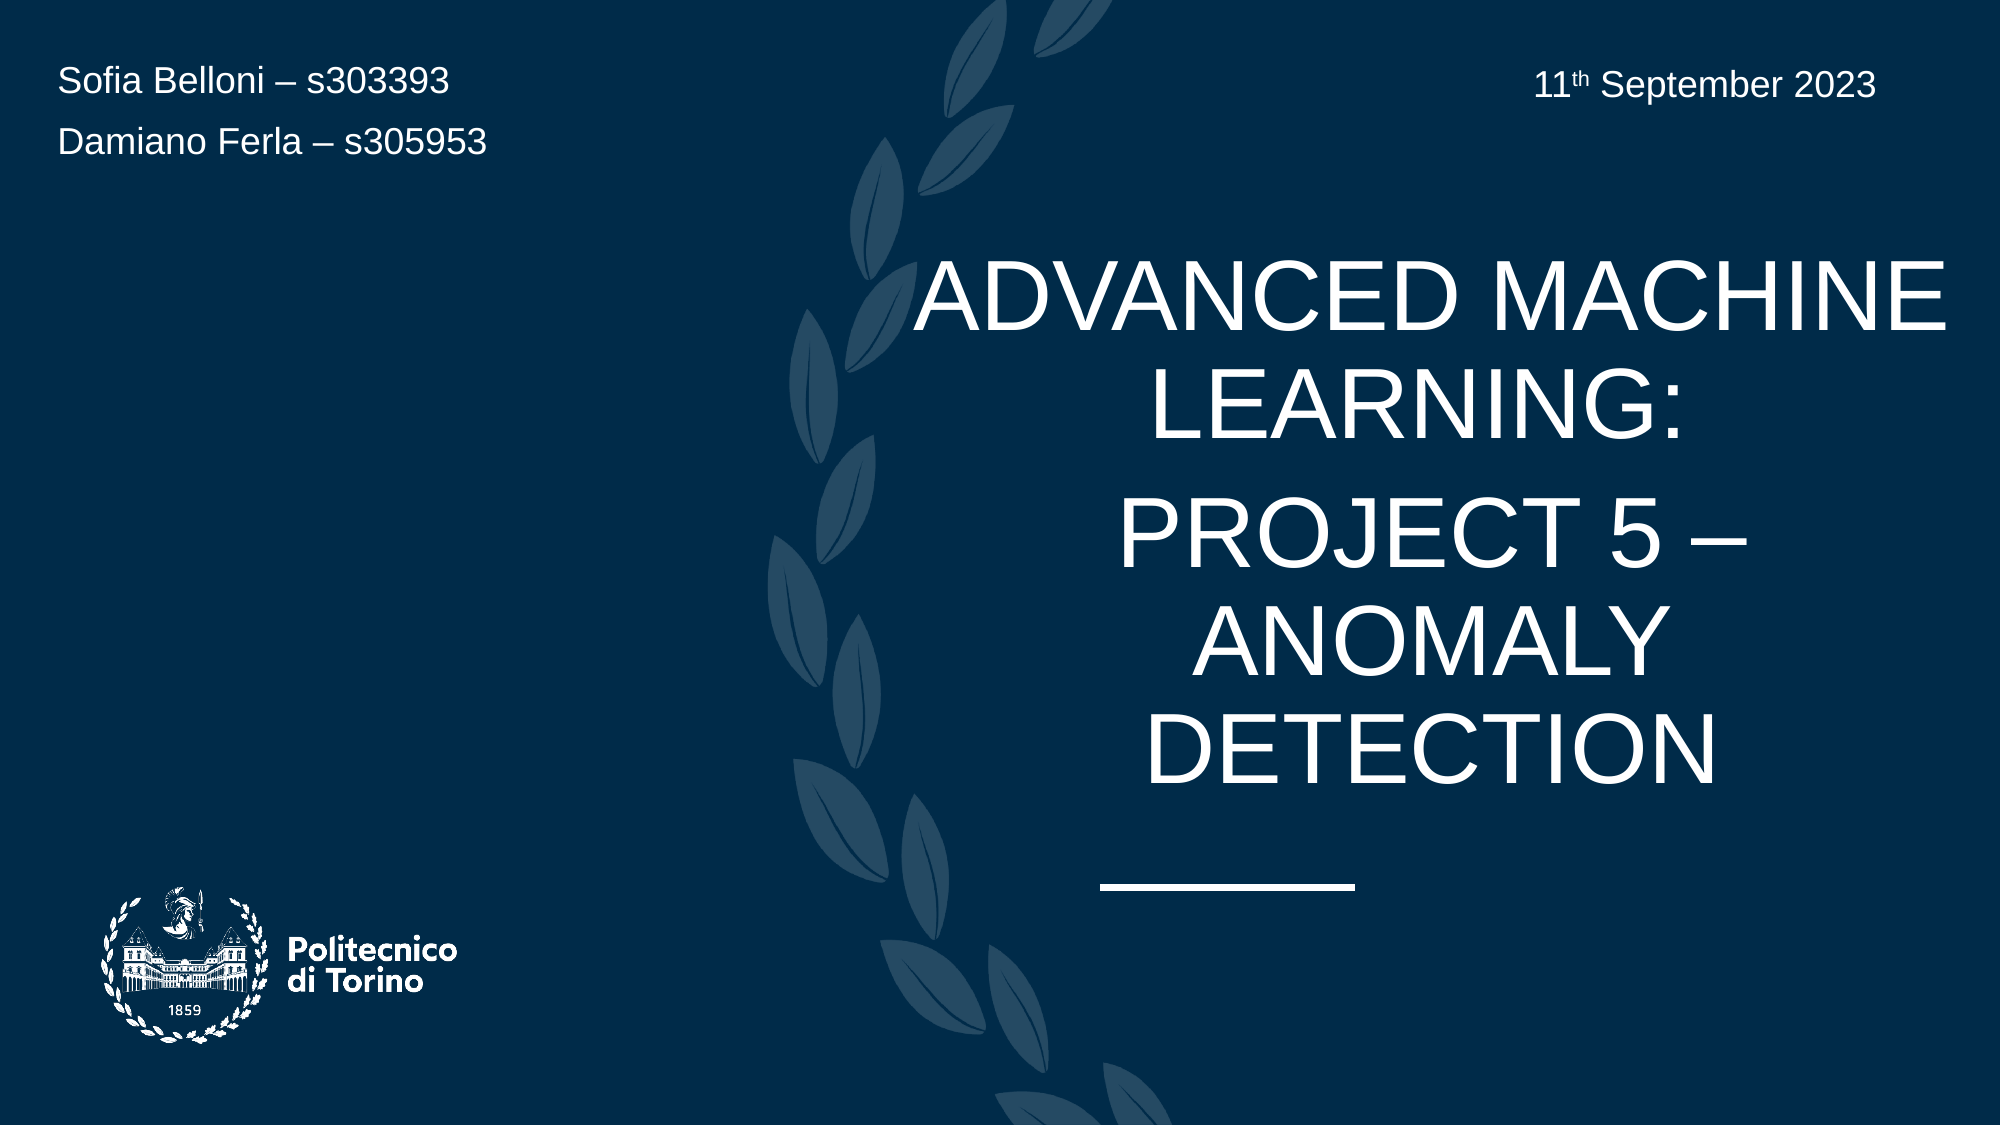

11th September 2023
Sofia Belloni – s303393
Damiano Ferla – s305953
ADVANCED MACHINE LEARNING:
PROJECT 5 – ANOMALY DETECTION